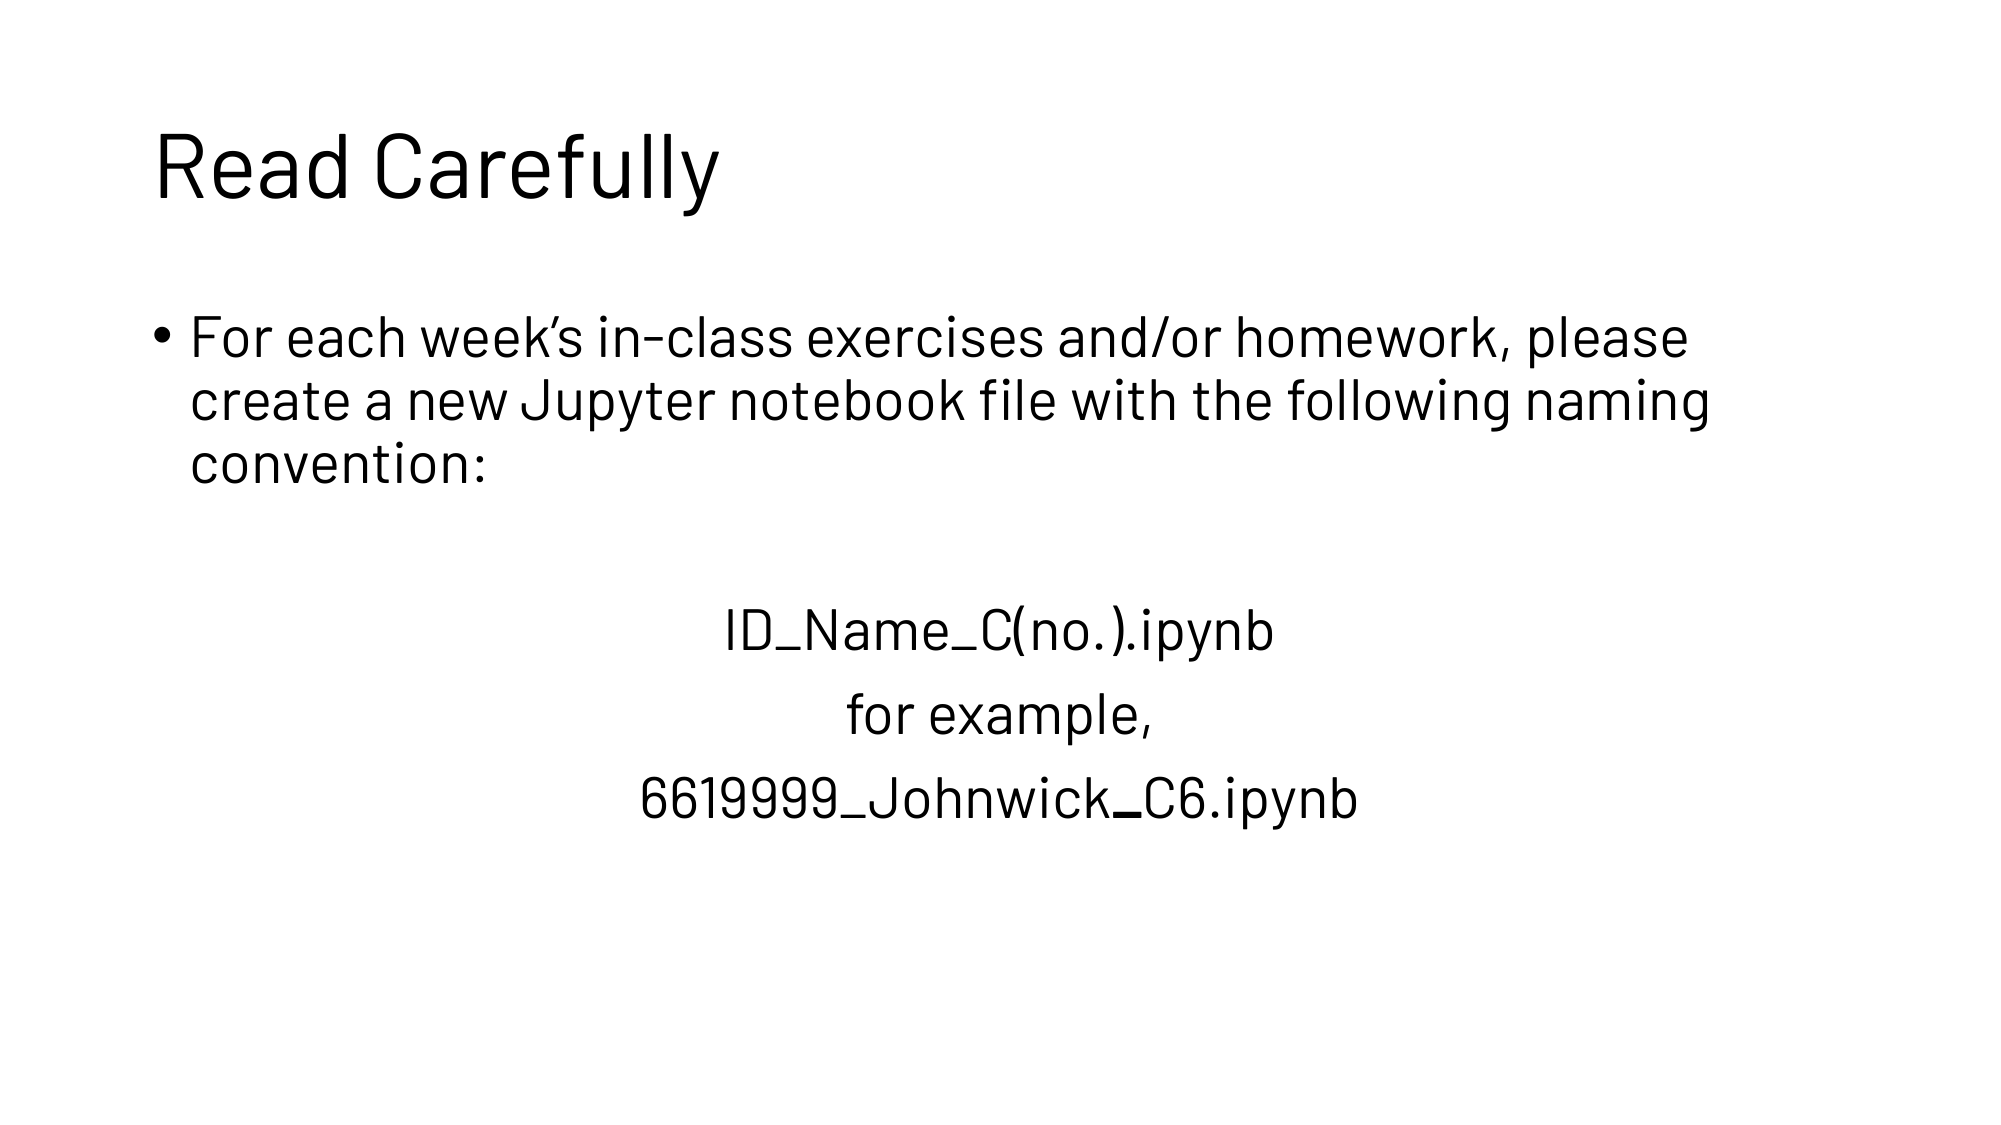

# Read Carefully
For each week’s in-class exercises and/or homework, please create a new Jupyter notebook file with the following naming convention:

ID_Name_C(no.).ipynb
for example,
6619999_Johnwick_C6.ipynb